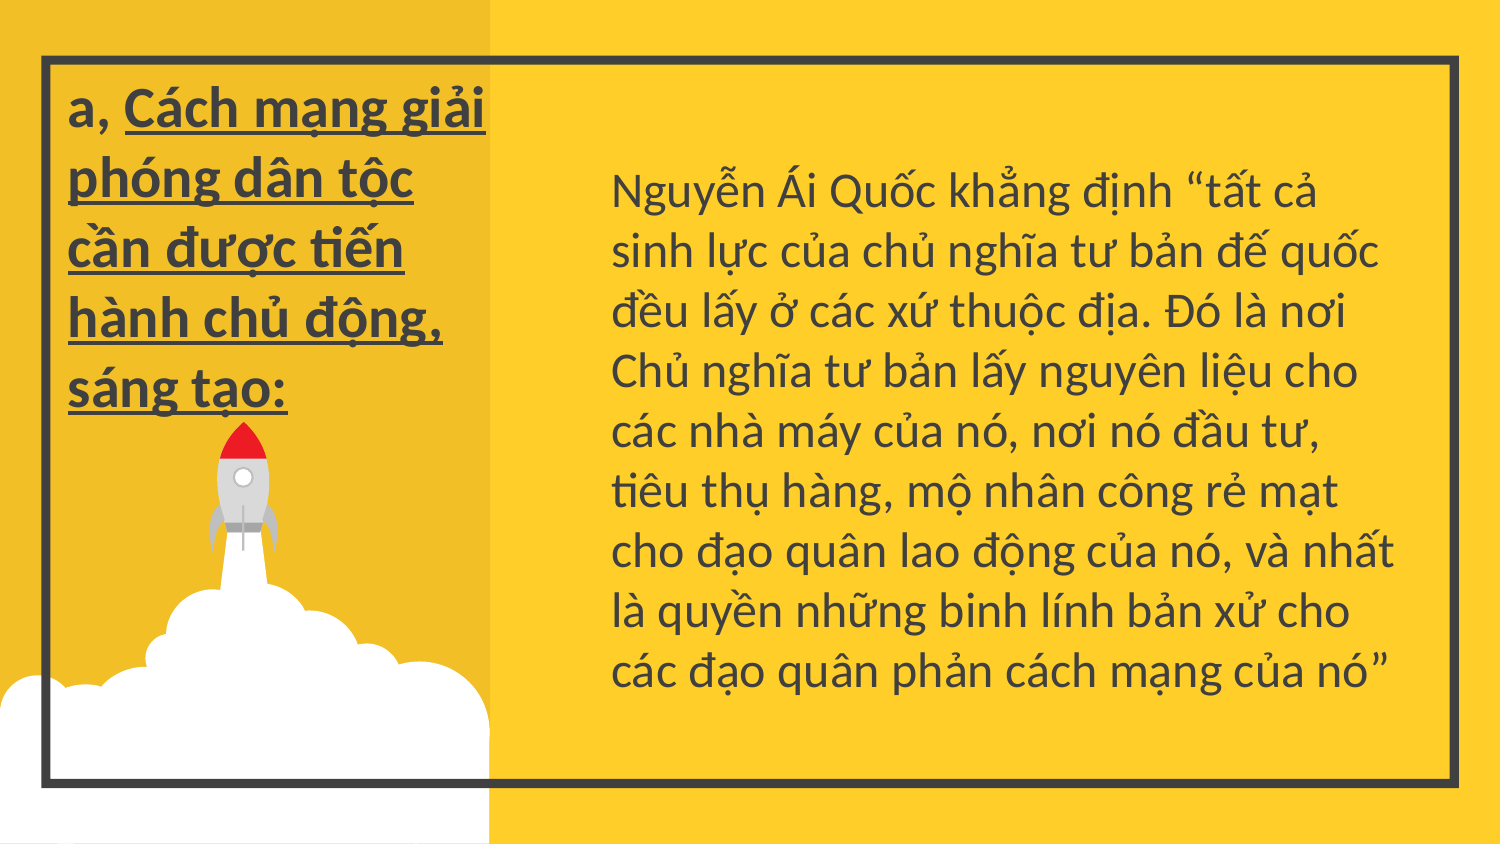

a, Cách mạng giải phóng dân tộc cần được tiến hành chủ động, sáng tạo:
Nguyễn Ái Quốc khẳng định “tất cả sinh lực của chủ nghĩa tư bản đế quốc đều lấy ở các xứ thuộc địa. Đó là nơi Chủ nghĩa tư bản lấy nguyên liệu cho các nhà máy của nó, nơi nó đầu tư, tiêu thụ hàng, mộ nhân công rẻ mạt cho đạo quân lao động của nó, và nhất là quyền những binh lính bản xử cho các đạo quân phản cách mạng của nó”